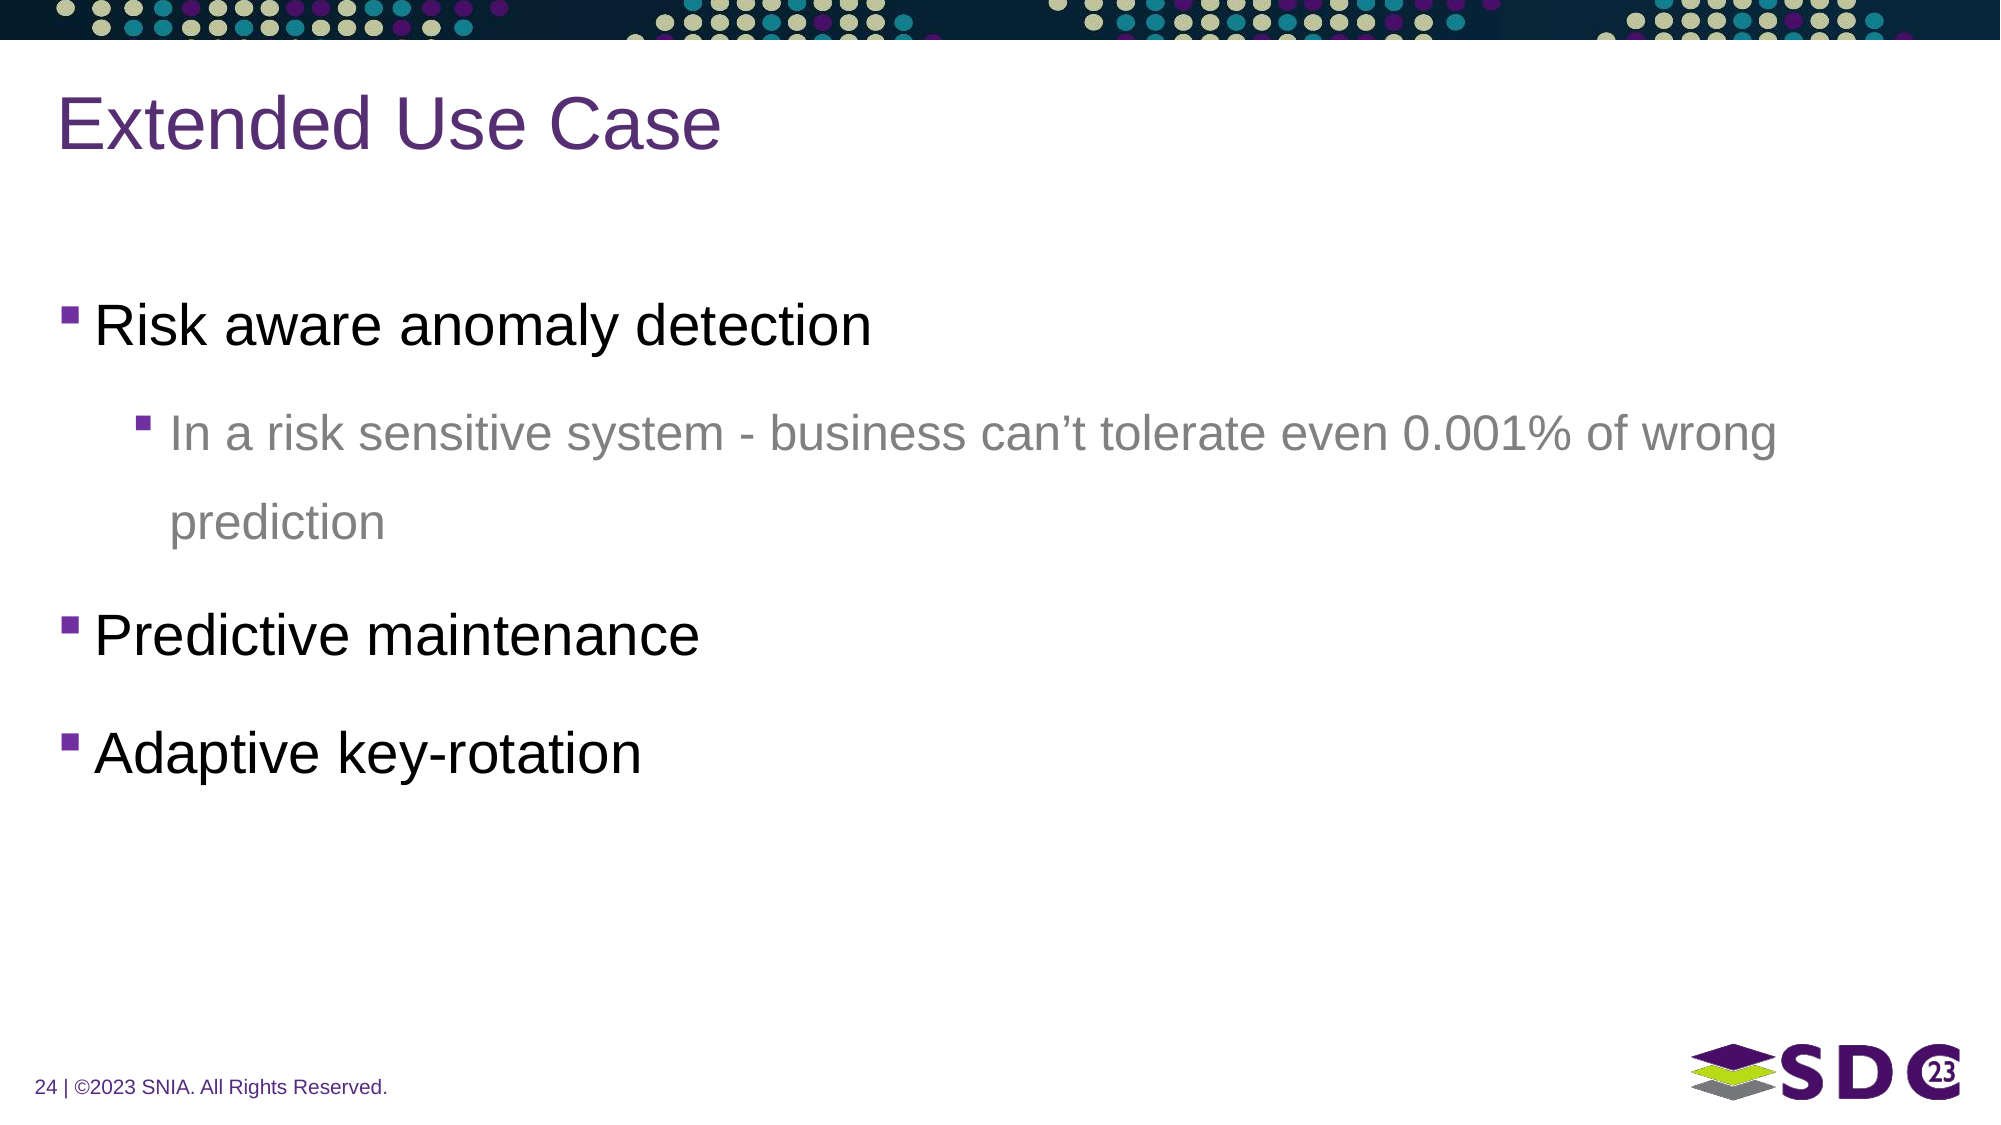

# Extended Use Case
Risk aware anomaly detection
In a risk sensitive system - business can’t tolerate even 0.001% of wrong prediction
Predictive maintenance
Adaptive key-rotation